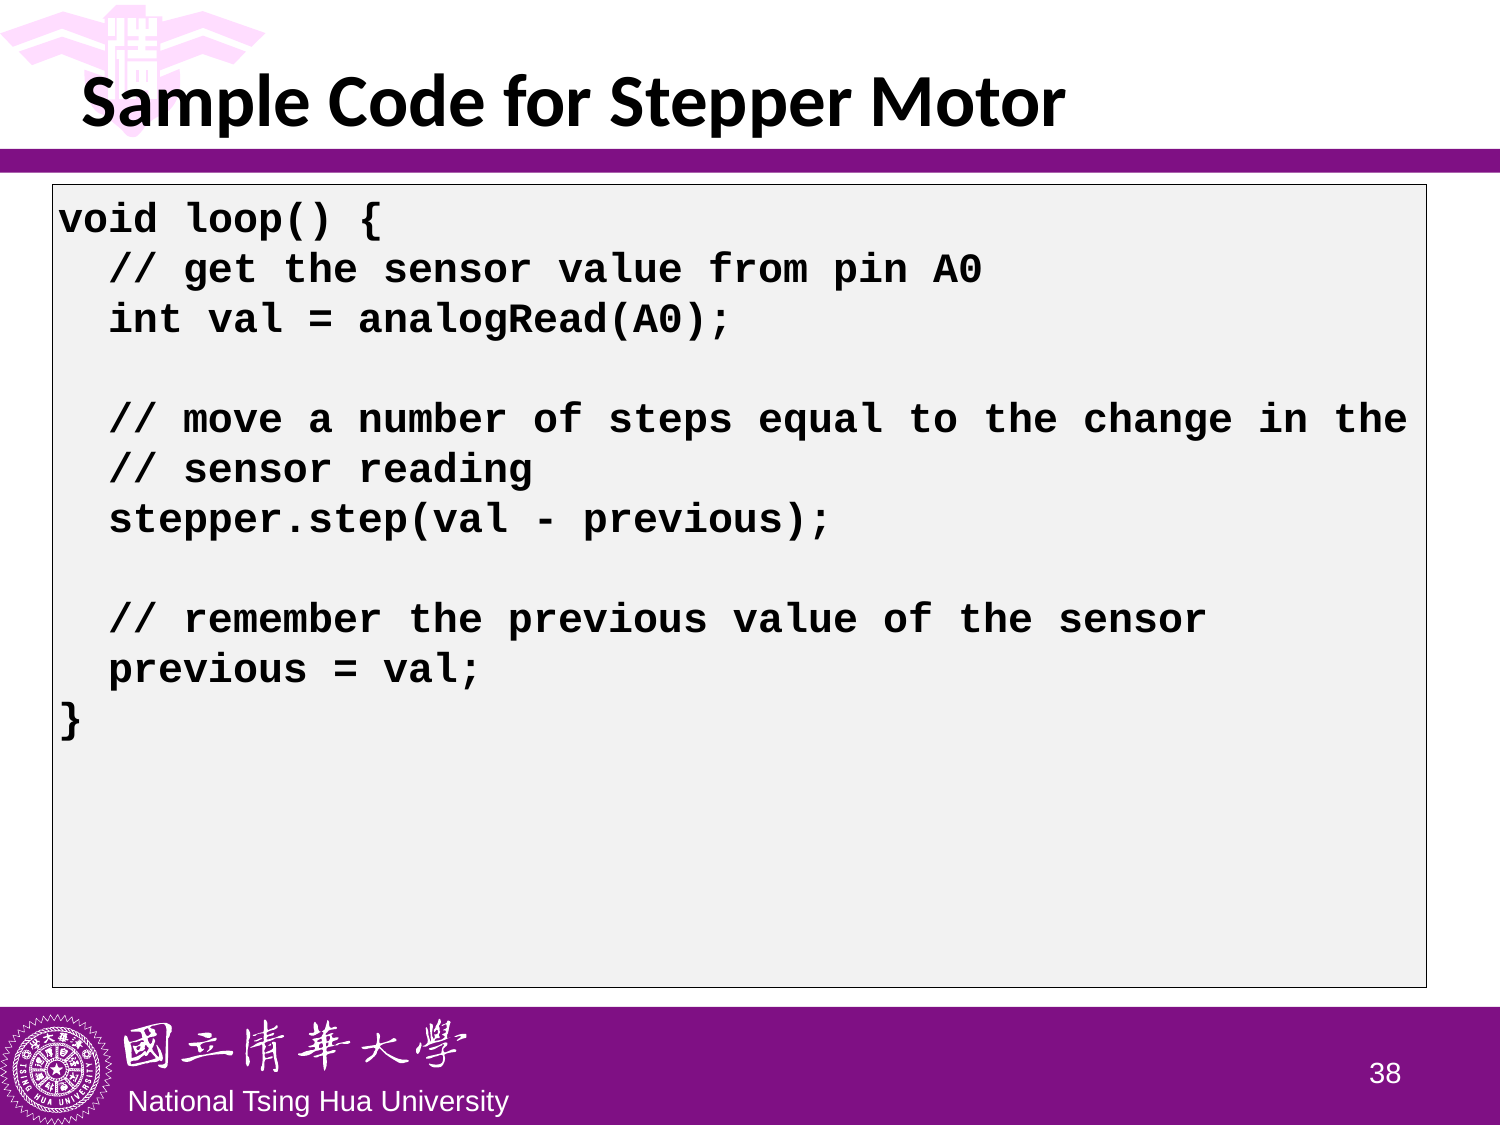

# Sample Code for Stepper Motor
void loop() {
  // get the sensor value from pin A0
  int val = analogRead(A0);

  // move a number of steps equal to the change in the
  // sensor reading
  stepper.step(val - previous);

  // remember the previous value of the sensor
  previous = val;
}
38